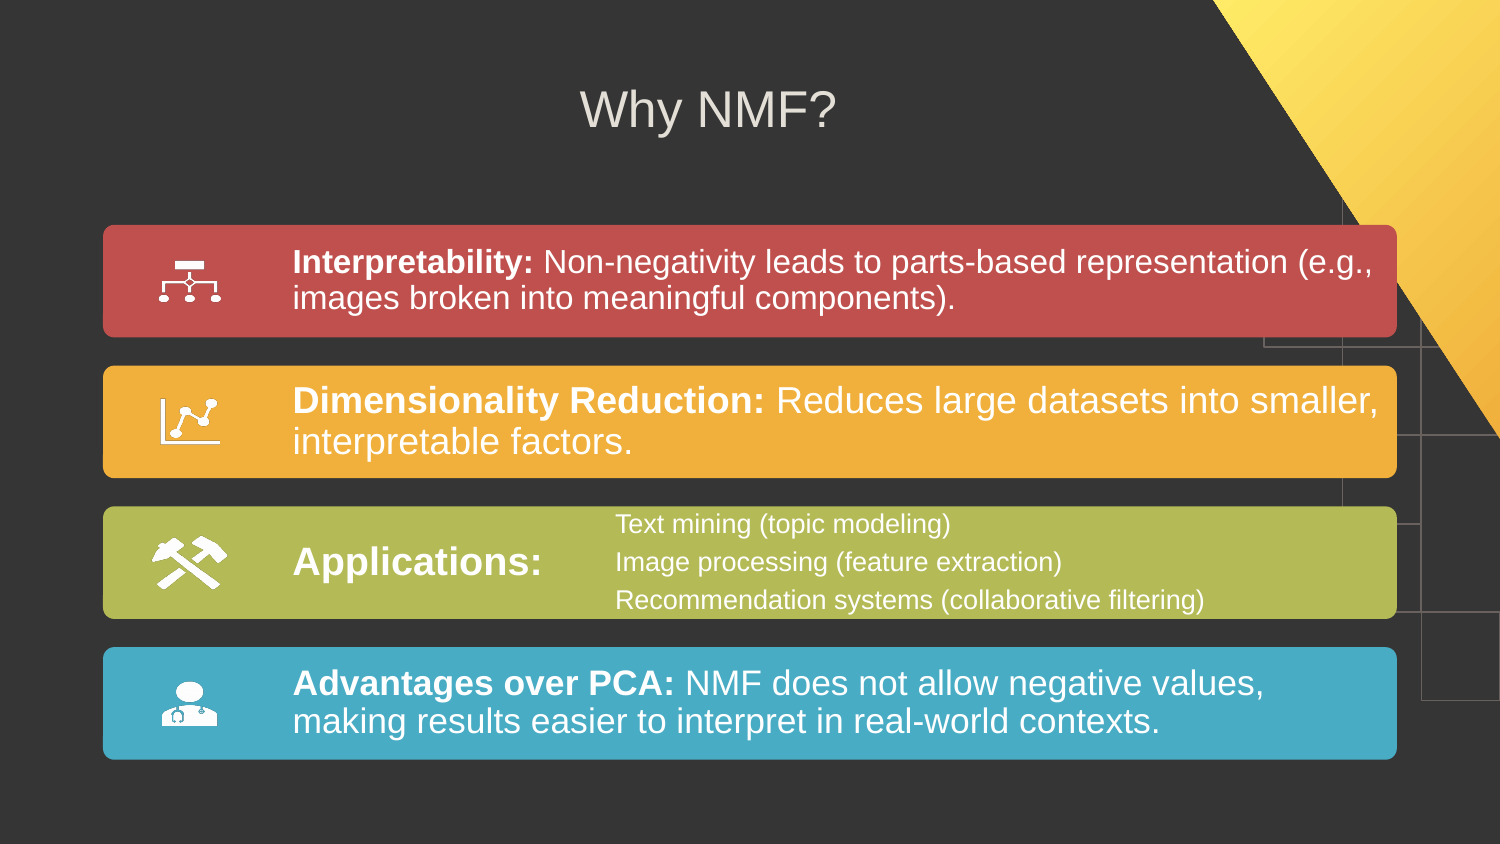

Why NMF?

Interpretability: Non-negativity leads to parts-based representation (e.g., images broken into meaningful components).

Dimensionality Reduction: Reduces large datasets into smaller, interpretable factors.

Text mining (topic modeling)
Image processing (feature extraction)
Recommendation systems (collaborative filtering)

Applications:

Advantages over PCA: NMF does not allow negative values, making results easier to interpret in real-world contexts.